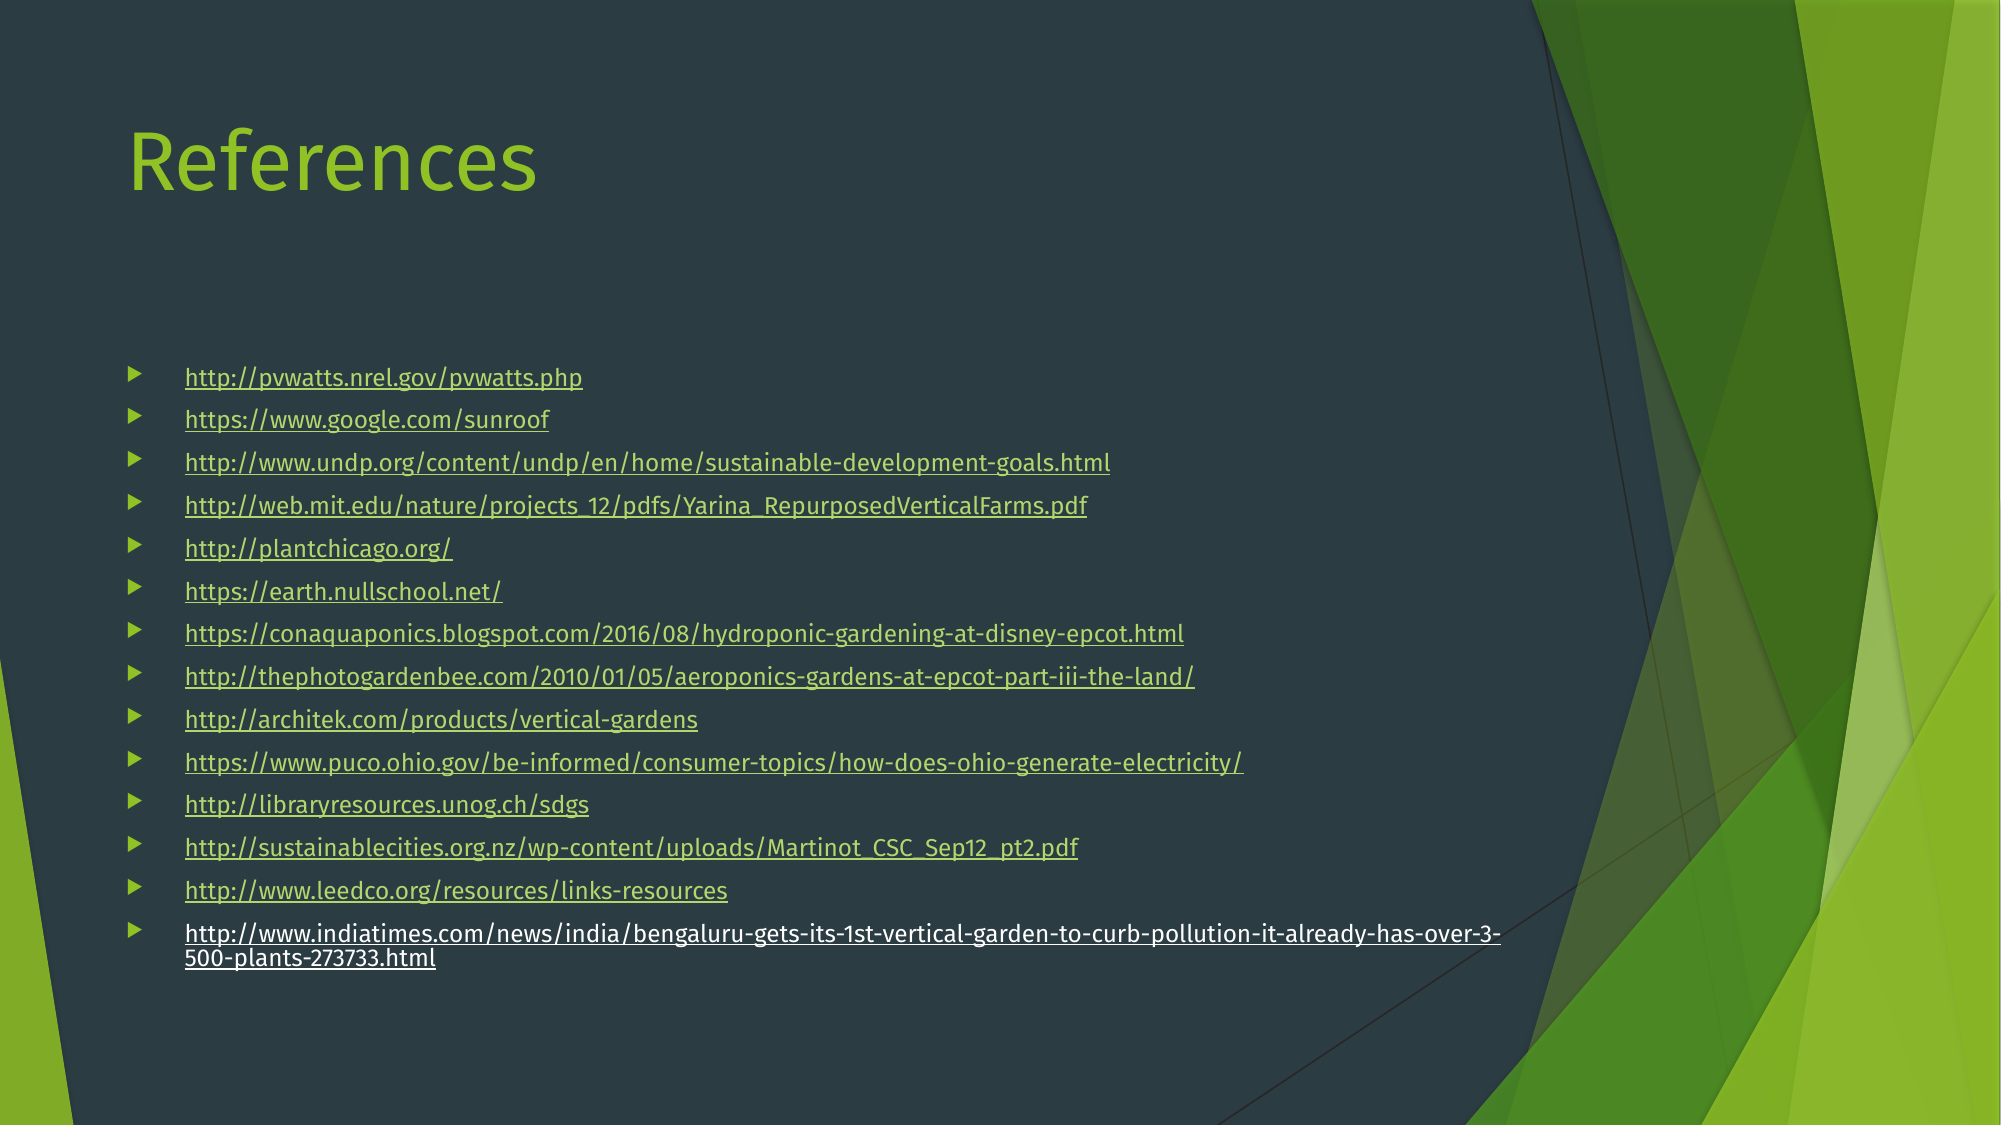

# References
http://pvwatts.nrel.gov/pvwatts.php
https://www.google.com/sunroof
http://www.undp.org/content/undp/en/home/sustainable-development-goals.html
http://web.mit.edu/nature/projects_12/pdfs/Yarina_RepurposedVerticalFarms.pdf
http://plantchicago.org/
https://earth.nullschool.net/
https://conaquaponics.blogspot.com/2016/08/hydroponic-gardening-at-disney-epcot.html
http://thephotogardenbee.com/2010/01/05/aeroponics-gardens-at-epcot-part-iii-the-land/
http://architek.com/products/vertical-gardens
https://www.puco.ohio.gov/be-informed/consumer-topics/how-does-ohio-generate-electricity/
http://libraryresources.unog.ch/sdgs
http://sustainablecities.org.nz/wp-content/uploads/Martinot_CSC_Sep12_pt2.pdf
http://www.leedco.org/resources/links-resources
http://www.indiatimes.com/news/india/bengaluru-gets-its-1st-vertical-garden-to-curb-pollution-it-already-has-over-3-500-plants-273733.html